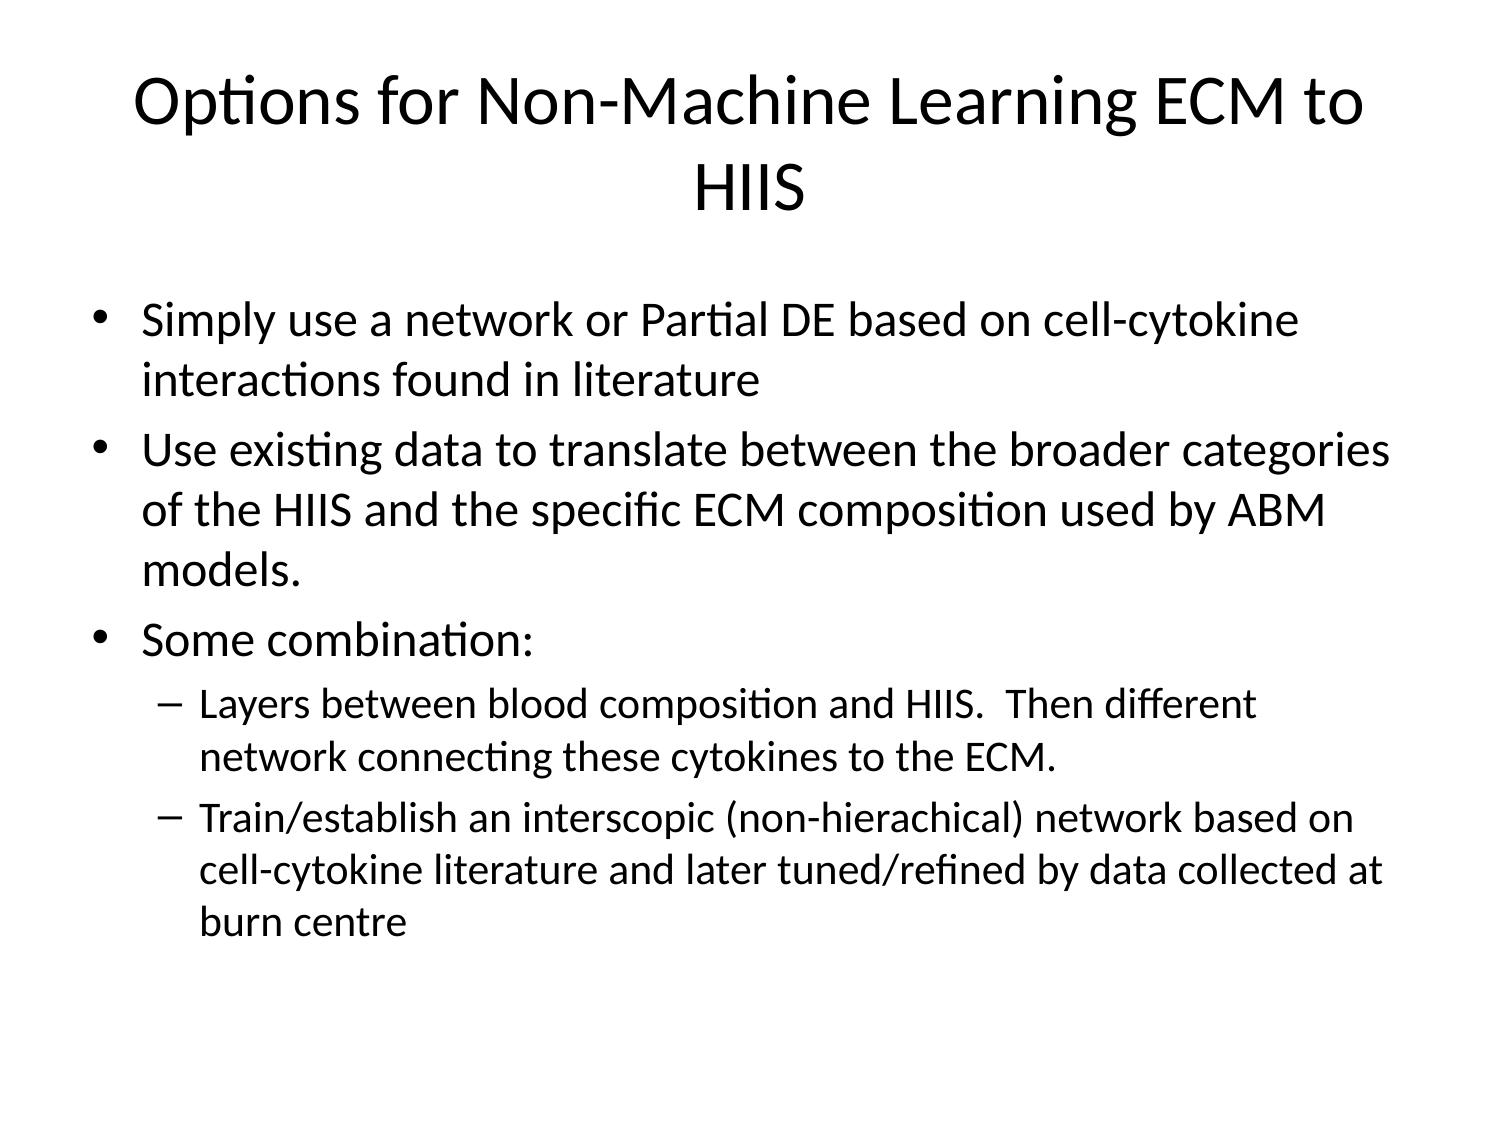

# Options for Non-Machine Learning ECM to HIIS
Simply use a network or Partial DE based on cell-cytokine interactions found in literature
Use existing data to translate between the broader categories of the HIIS and the specific ECM composition used by ABM models.
Some combination:
Layers between blood composition and HIIS.  Then different network connecting these cytokines to the ECM.
Train/establish an interscopic (non-hierachical) network based on cell-cytokine literature and later tuned/refined by data collected at burn centre